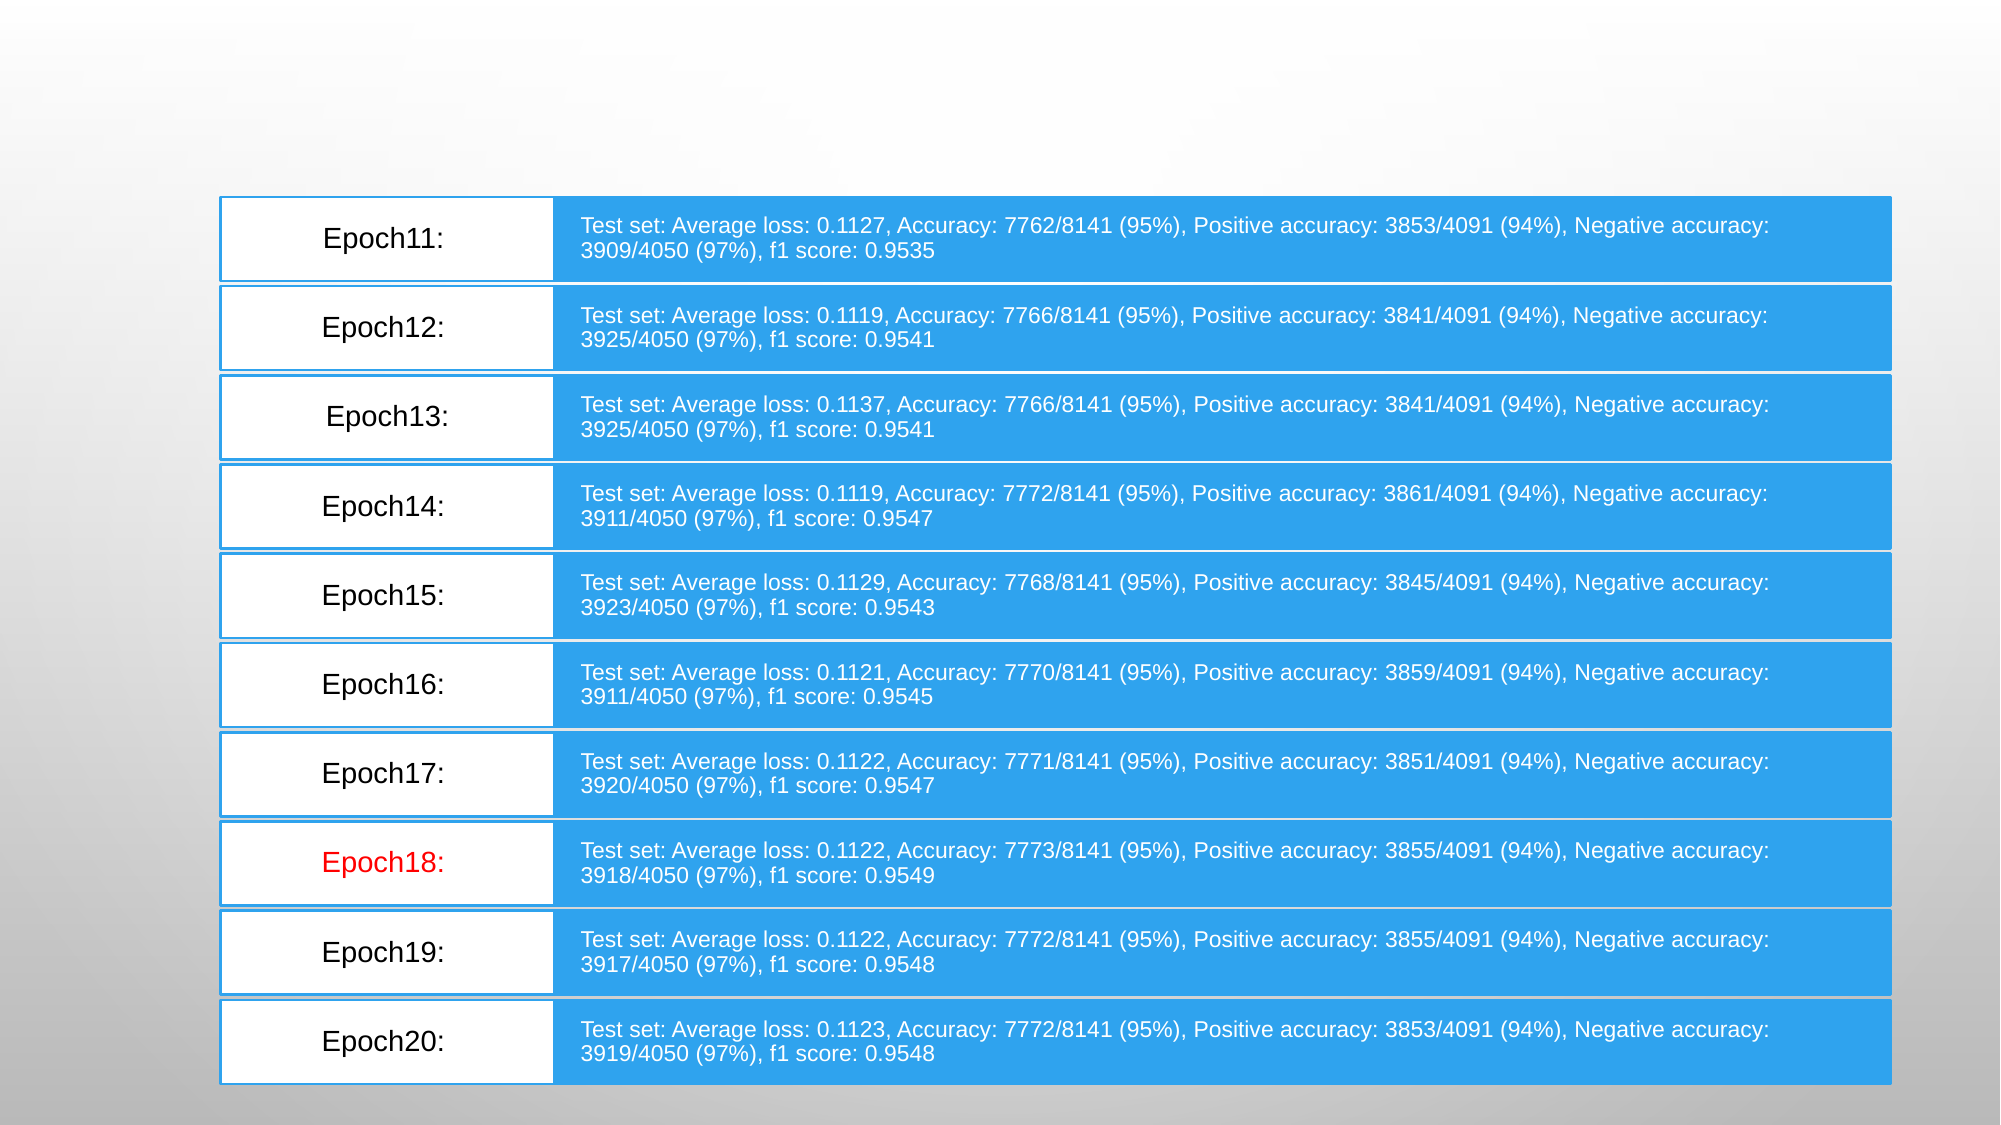

#
Test set: Average loss: 0.1127, Accuracy: 7762/8141 (95%), Positive accuracy: 3853/4091 (94%), Negative accuracy: 3909/4050 (97%), f1 score: 0.9535
Epoch11:
Test set: Average loss: 0.1119, Accuracy: 7766/8141 (95%), Positive accuracy: 3841/4091 (94%), Negative accuracy: 3925/4050 (97%), f1 score: 0.9541
Epoch12:
Test set: Average loss: 0.1137, Accuracy: 7766/8141 (95%), Positive accuracy: 3841/4091 (94%), Negative accuracy: 3925/4050 (97%), f1 score: 0.9541
Epoch13:
Test set: Average loss: 0.1119, Accuracy: 7772/8141 (95%), Positive accuracy: 3861/4091 (94%), Negative accuracy: 3911/4050 (97%), f1 score: 0.9547
Epoch14:
Test set: Average loss: 0.1129, Accuracy: 7768/8141 (95%), Positive accuracy: 3845/4091 (94%), Negative accuracy: 3923/4050 (97%), f1 score: 0.9543
Epoch15:
Test set: Average loss: 0.1121, Accuracy: 7770/8141 (95%), Positive accuracy: 3859/4091 (94%), Negative accuracy: 3911/4050 (97%), f1 score: 0.9545
Epoch16:
Test set: Average loss: 0.1122, Accuracy: 7771/8141 (95%), Positive accuracy: 3851/4091 (94%), Negative accuracy: 3920/4050 (97%), f1 score: 0.9547
Epoch17:
Test set: Average loss: 0.1122, Accuracy: 7773/8141 (95%), Positive accuracy: 3855/4091 (94%), Negative accuracy: 3918/4050 (97%), f1 score: 0.9549
Epoch18:
Test set: Average loss: 0.1122, Accuracy: 7772/8141 (95%), Positive accuracy: 3855/4091 (94%), Negative accuracy: 3917/4050 (97%), f1 score: 0.9548
Epoch19:
Test set: Average loss: 0.1123, Accuracy: 7772/8141 (95%), Positive accuracy: 3853/4091 (94%), Negative accuracy: 3919/4050 (97%), f1 score: 0.9548
Epoch20: